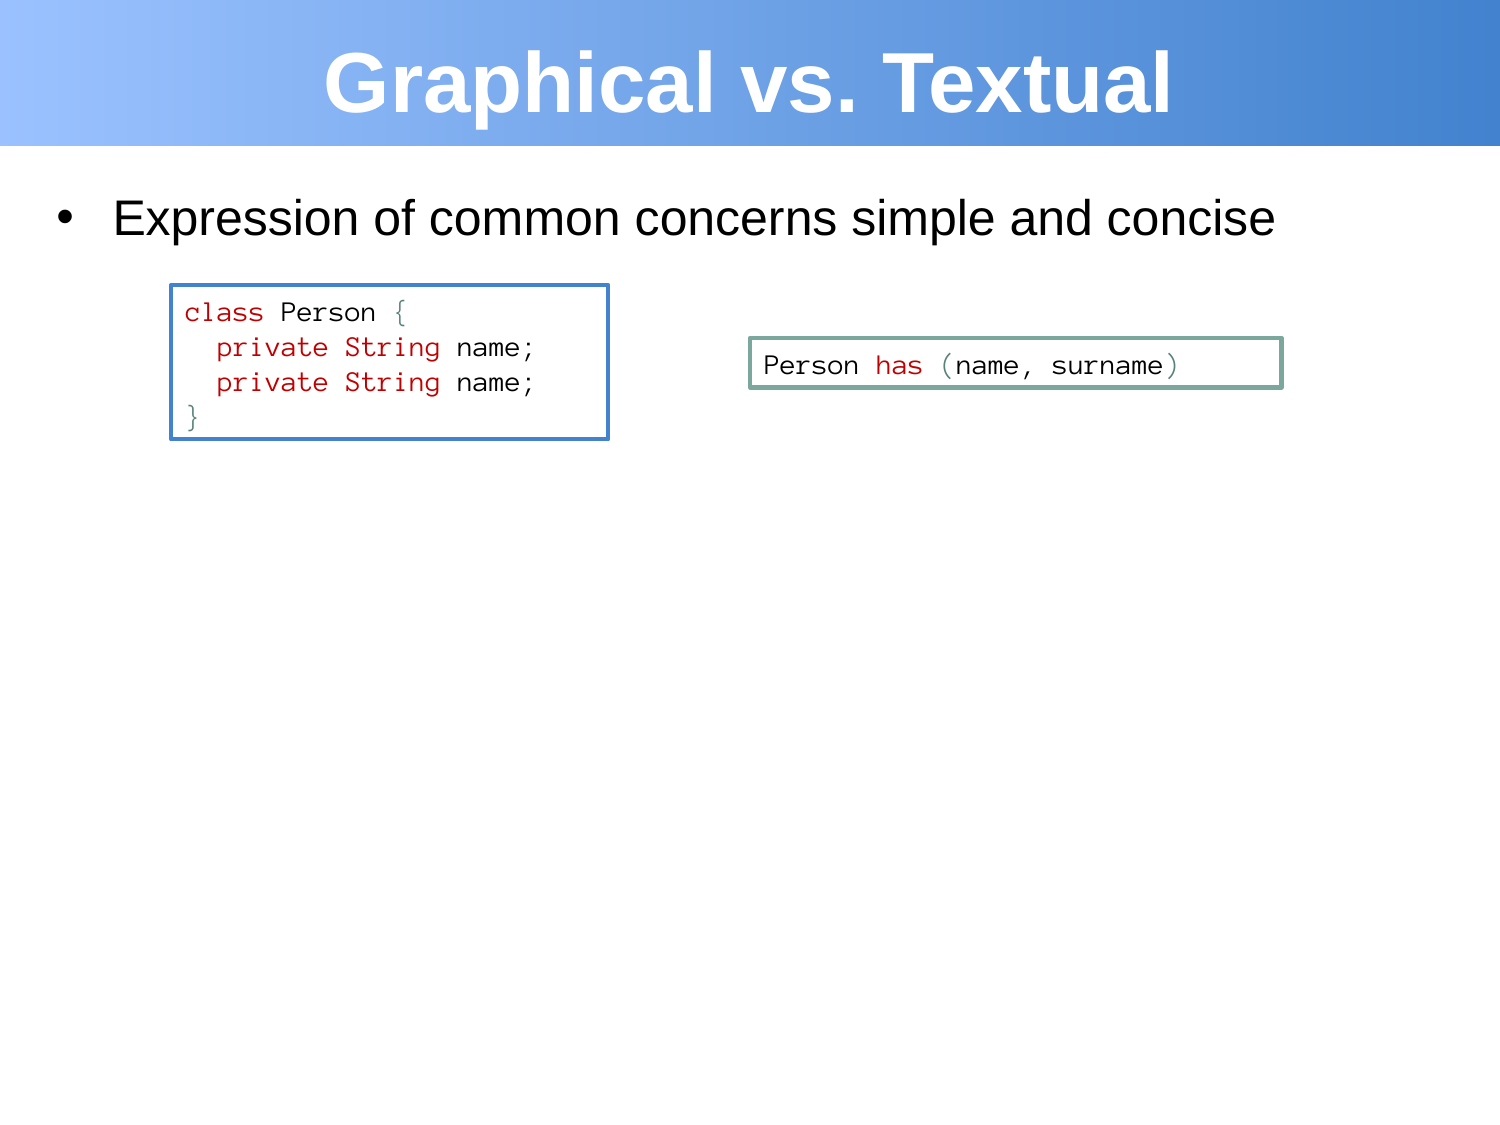

# Graphical vs. Textual
Expression of common concerns simple and concise

class Person {
  private String name;
  private String name;
}
Person has (name, surname)